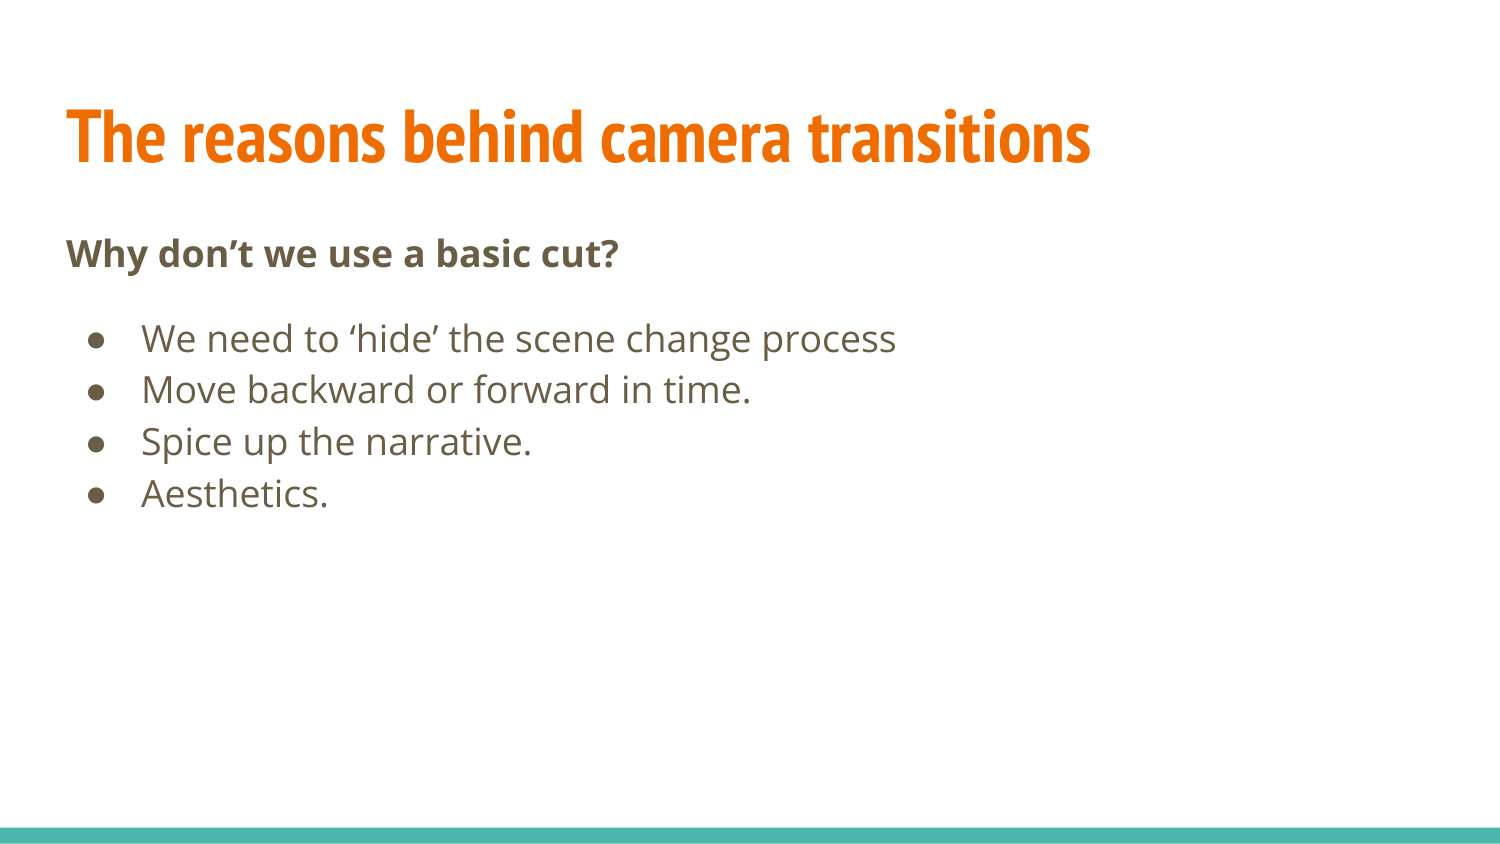

# The reasons behind camera transitions
Why don’t we use a basic cut?
We need to ‘hide’ the scene change process
Move backward or forward in time.
Spice up the narrative.
Aesthetics.